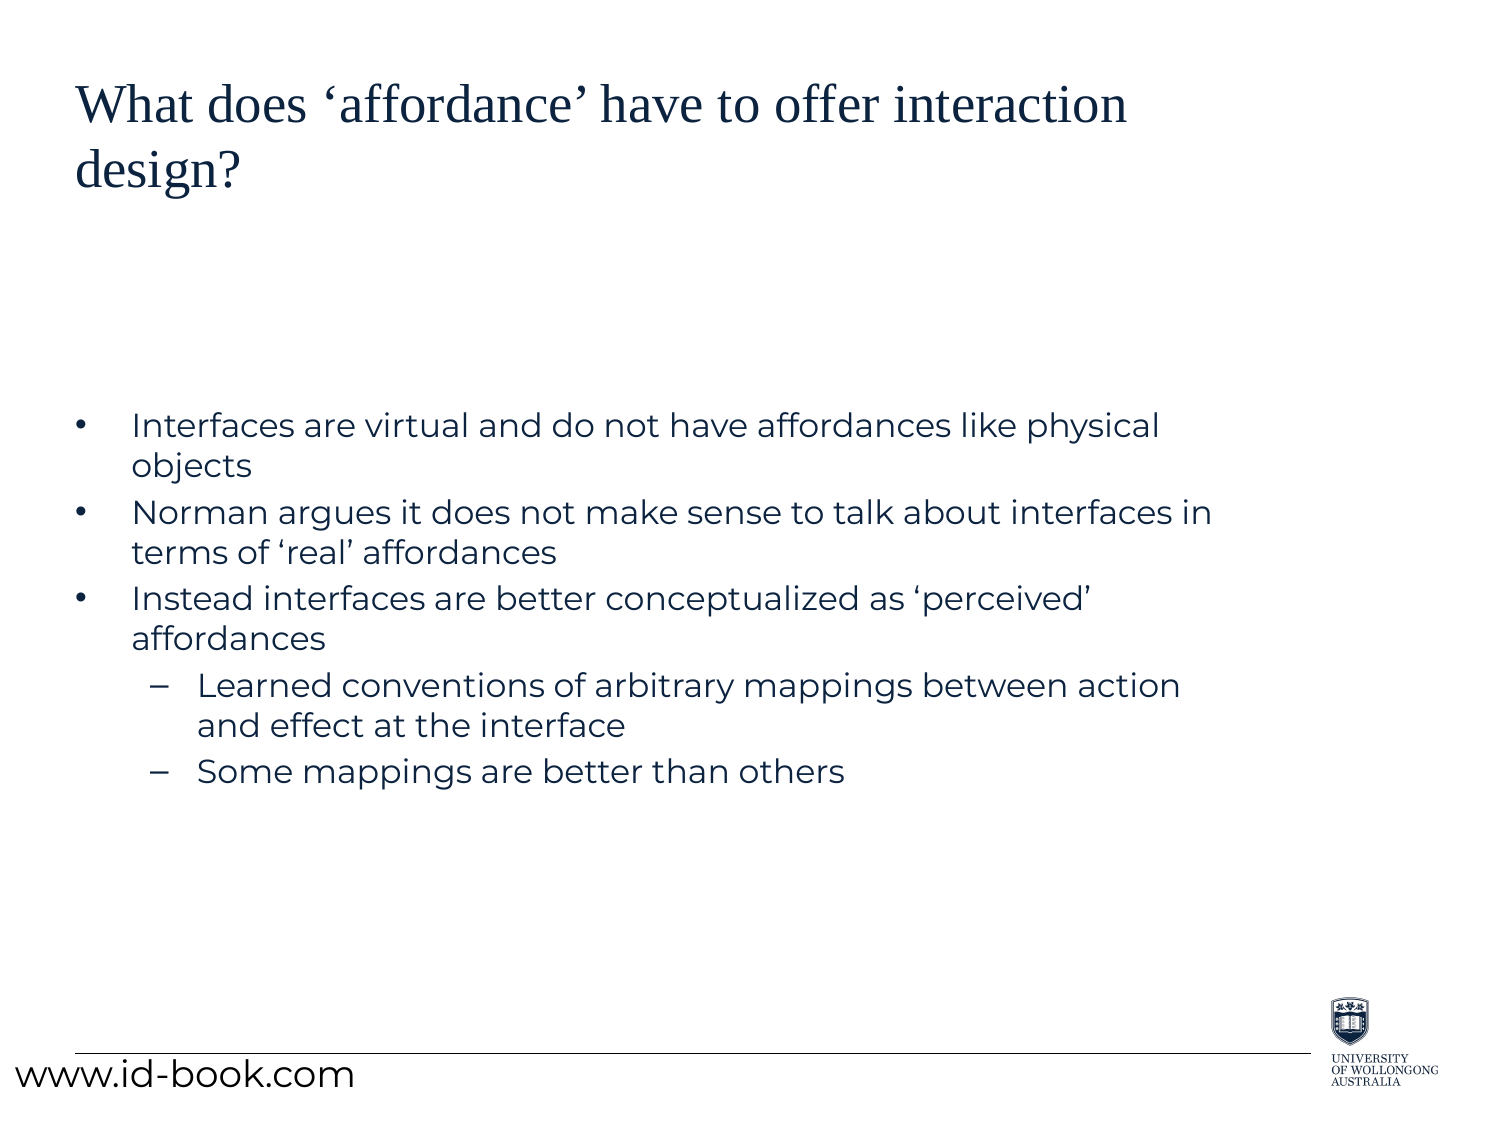

# What does ‘affordance’ have to offer interaction design?
Interfaces are virtual and do not have affordances like physical objects
Norman argues it does not make sense to talk about interfaces in terms of ‘real’ affordances
Instead interfaces are better conceptualized as ‘perceived’ affordances
Learned conventions of arbitrary mappings between action and effect at the interface
Some mappings are better than others
www.id-book.com